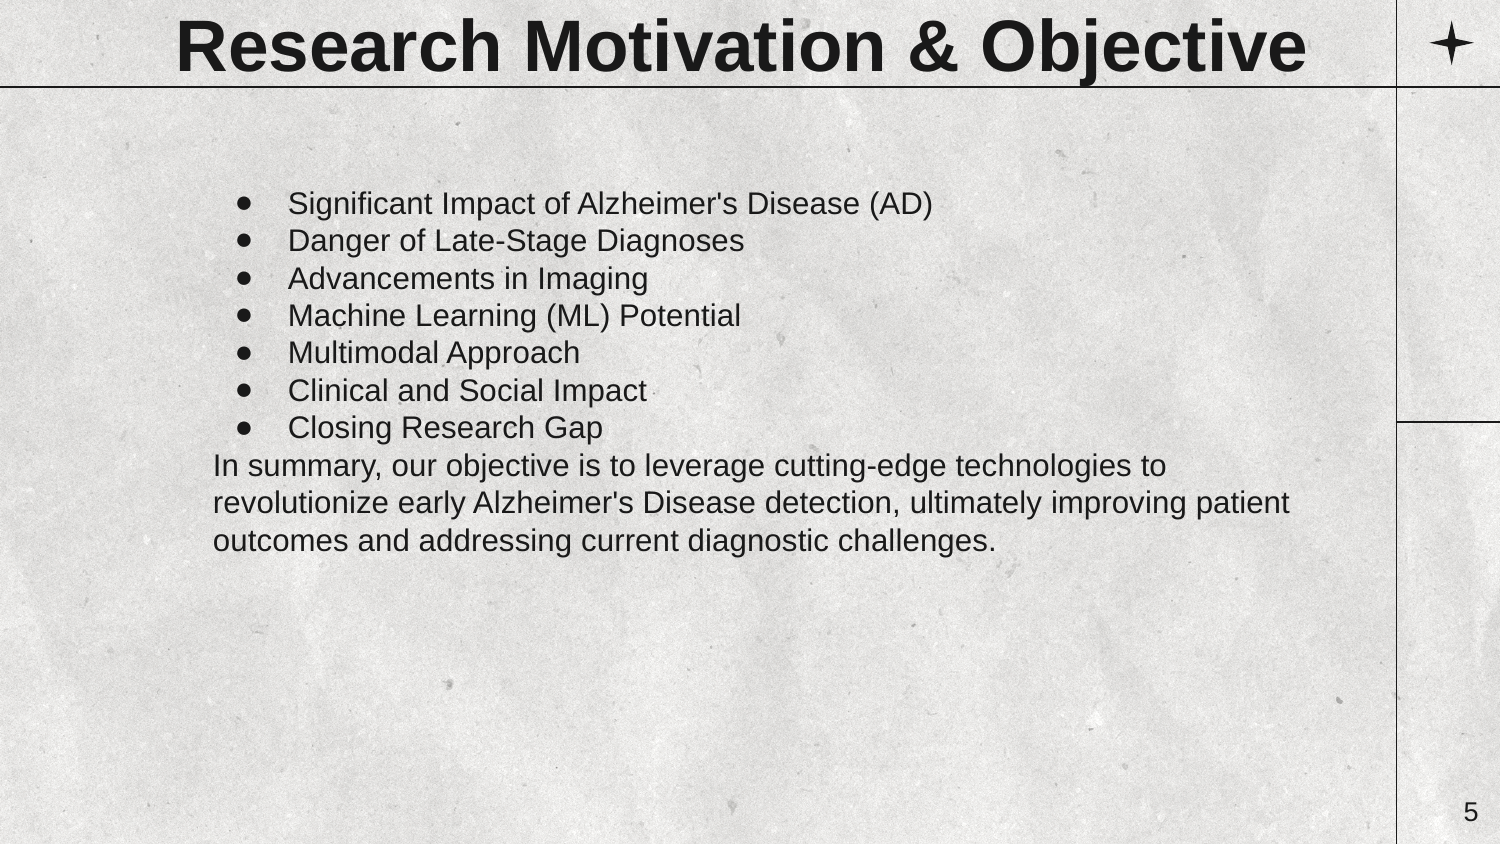

# Research Motivation & Objective
Significant Impact of Alzheimer's Disease (AD)
Danger of Late-Stage Diagnoses
Advancements in Imaging
Machine Learning (ML) Potential
Multimodal Approach
Clinical and Social Impact
Closing Research Gap
In summary, our objective is to leverage cutting-edge technologies to revolutionize early Alzheimer's Disease detection, ultimately improving patient outcomes and addressing current diagnostic challenges.
5